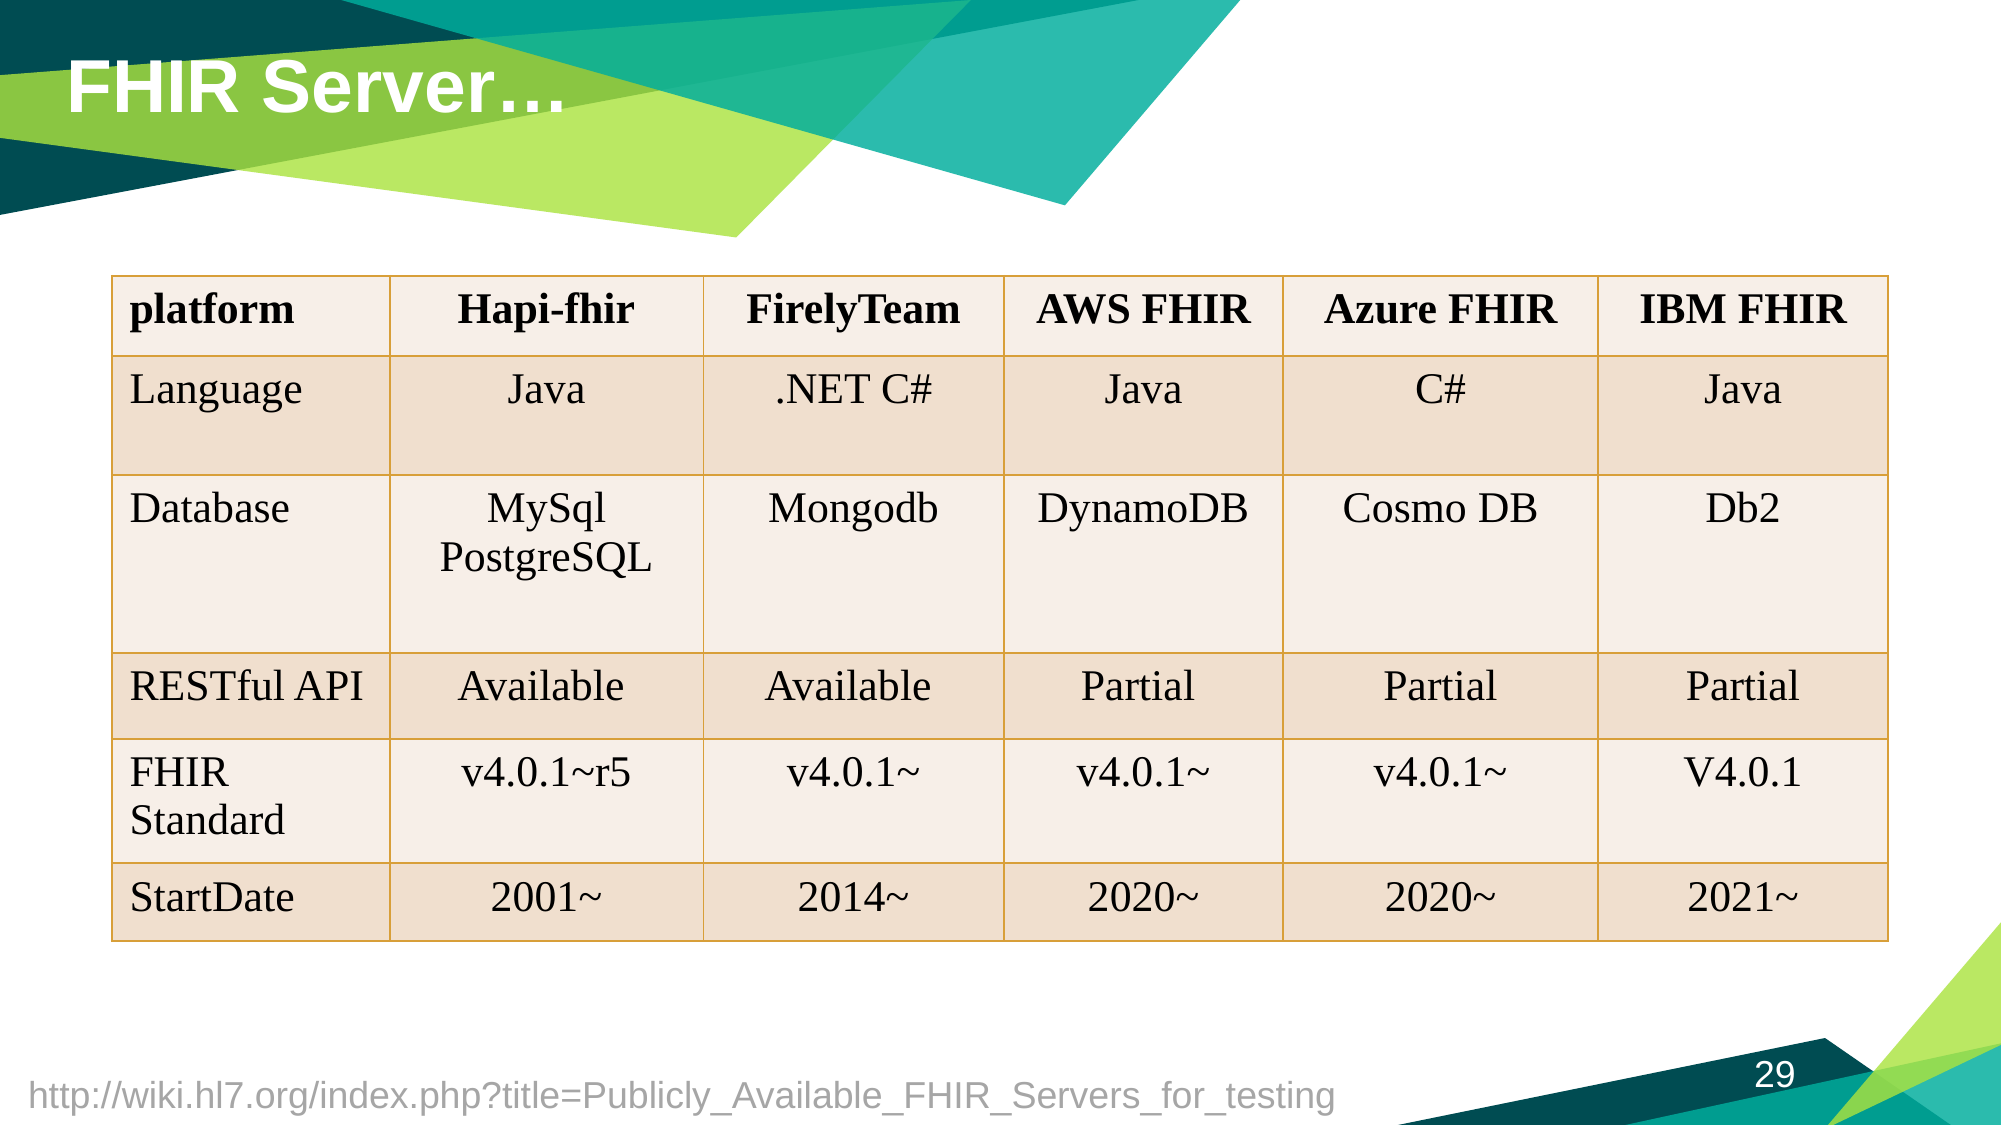

FHIR Server…
| platform | Hapi-fhir | FirelyTeam | AWS FHIR | Azure FHIR | IBM FHIR |
| --- | --- | --- | --- | --- | --- |
| Language | Java | .NET C# | Java | C# | Java |
| Database | MySql PostgreSQL | Mongodb | DynamoDB | Cosmo DB | Db2 |
| RESTful API | Available | Available | Partial | Partial | Partial |
| FHIR Standard | v4.0.1~r5 | v4.0.1~ | v4.0.1~ | v4.0.1~ | V4.0.1 |
| StartDate | 2001~ | 2014~ | 2020~ | 2020~ | 2021~ |
29
http://wiki.hl7.org/index.php?title=Publicly_Available_FHIR_Servers_for_testing